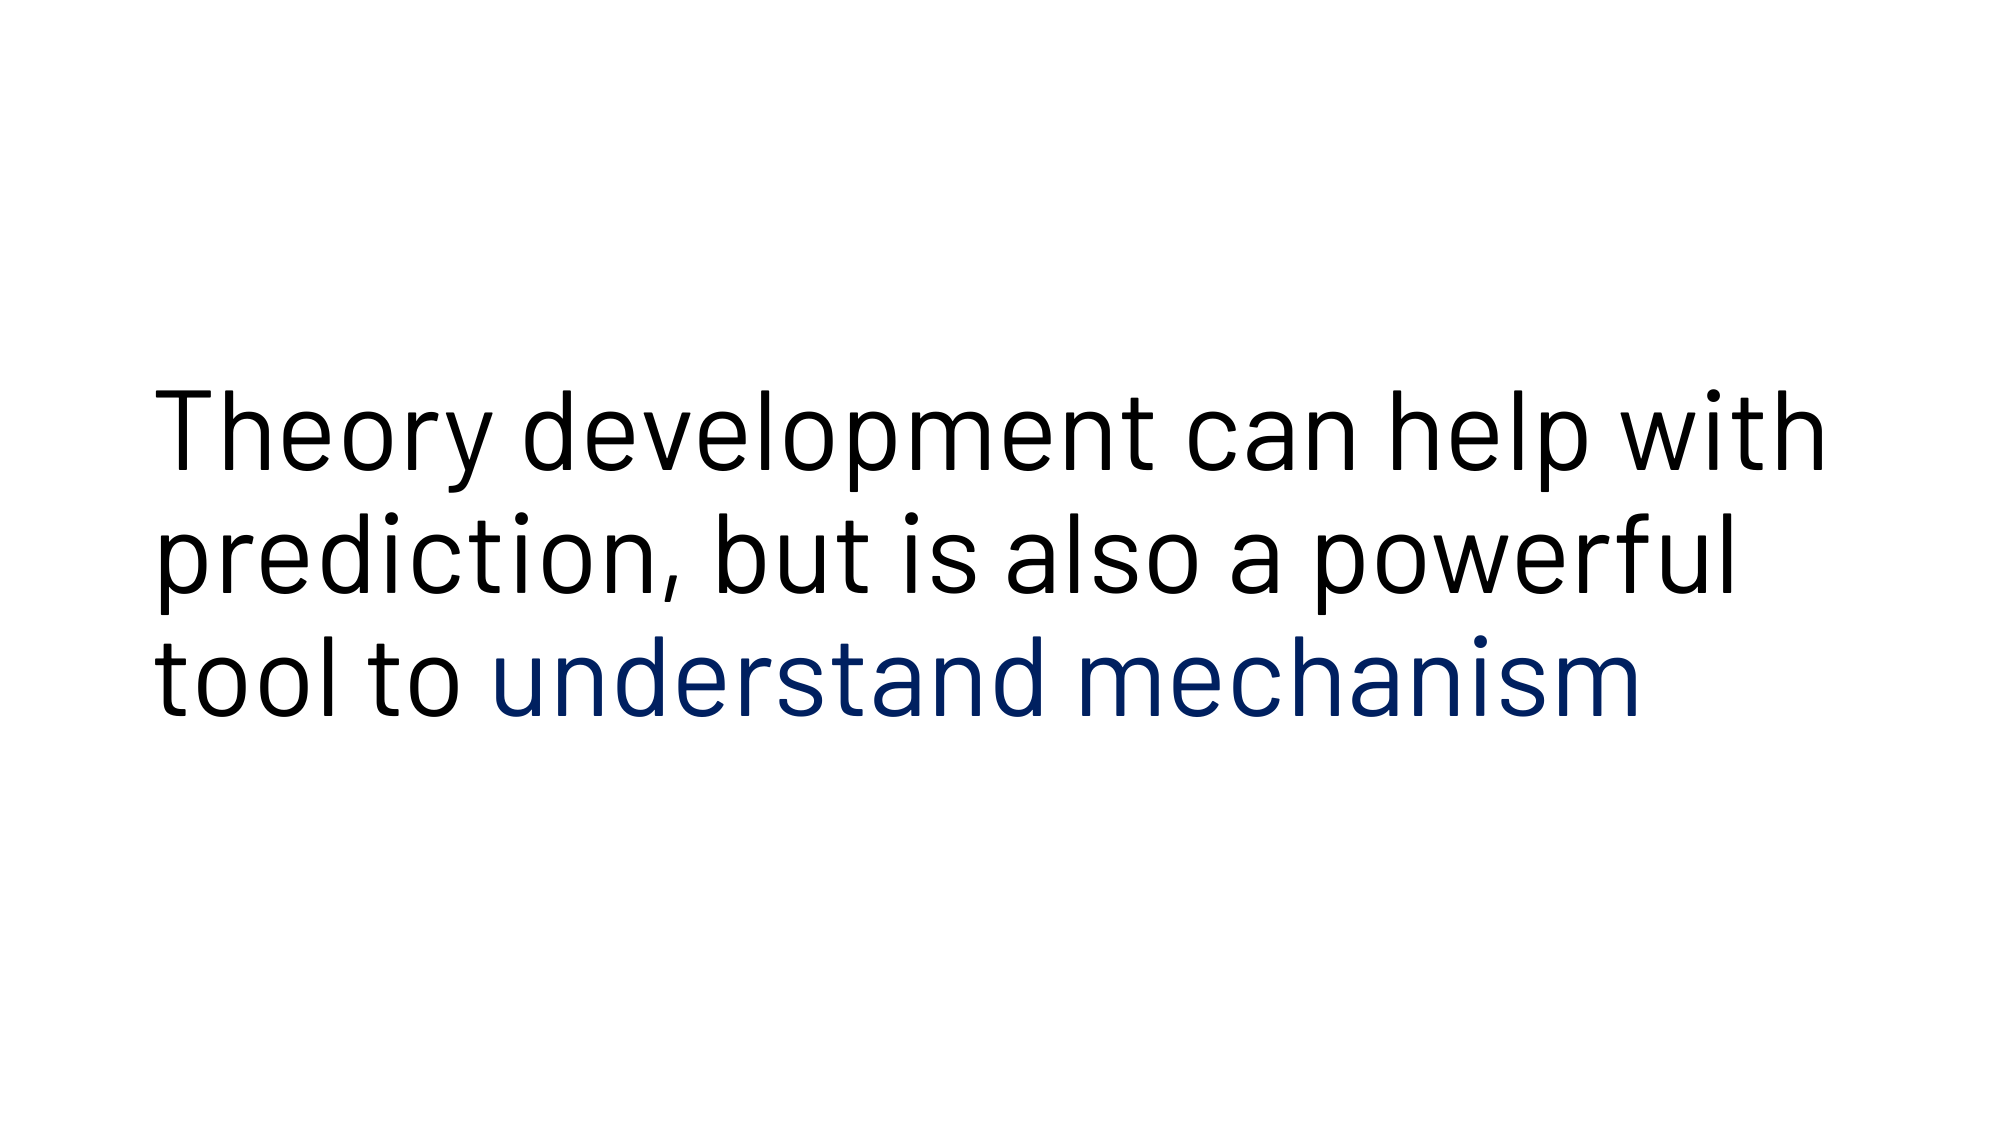

# Theory development can help with prediction, but is also a powerful tool to understand mechanism